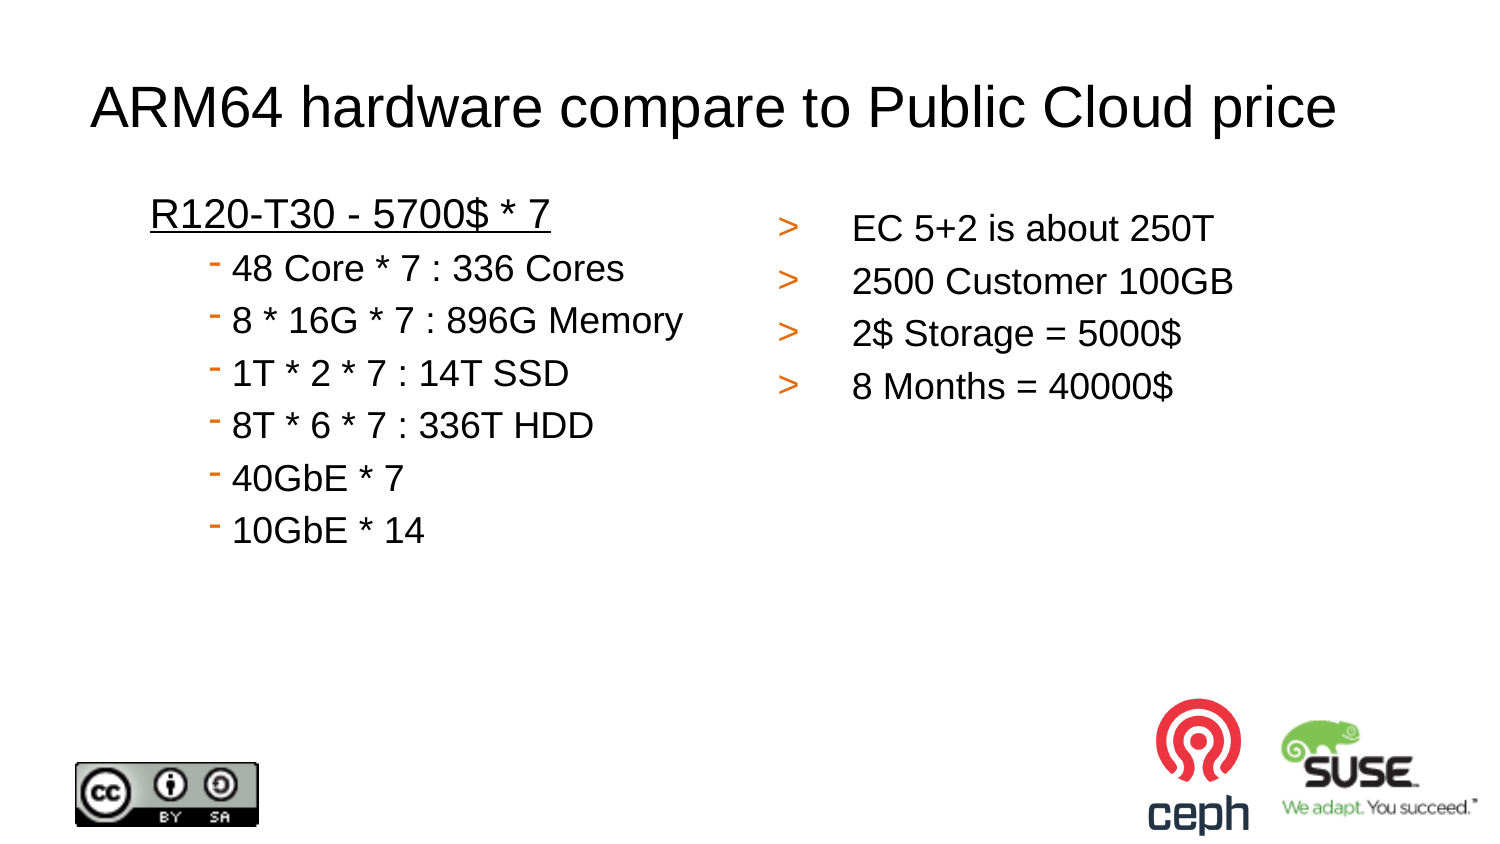

# ARM64 hardware compare to Public Cloud price
R120-T30 - 5700$ * 7
 48 Core * 7 : 336 Cores
 8 * 16G * 7 : 896G Memory
 1T * 2 * 7 : 14T SSD
 8T * 6 * 7 : 336T HDD
 40GbE * 7
 10GbE * 14

EC 5+2 is about 250T
2500 Customer 100GB
2$ Storage = 5000$
8 Months = 40000$